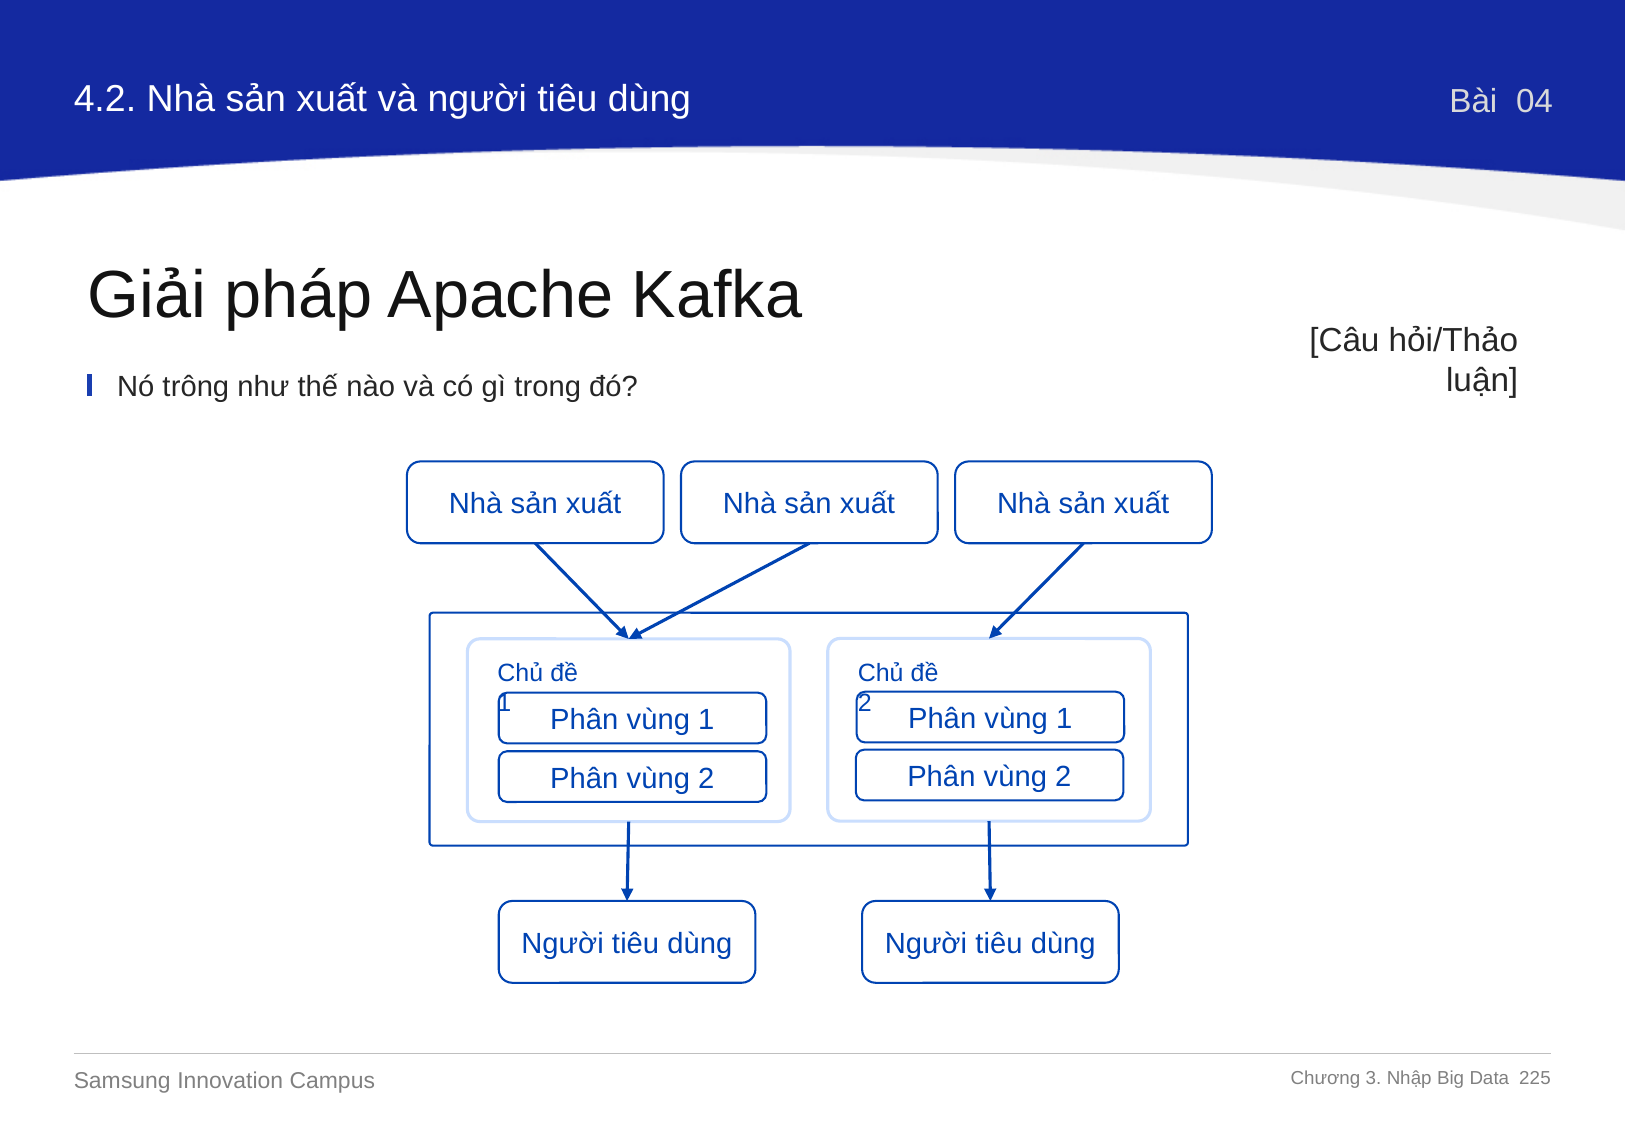

4.2. Nhà sản xuất và người tiêu dùng
Bài  04
Giải pháp Apache Kafka
[Câu hỏi/Thảo luận]
Nó trông như thế nào và có gì trong đó?
Nhà sản xuất
Nhà sản xuất
Nhà sản xuất

Chủ đề 2
Chủ đề 1
Phân vùng 1
Phân vùng 1
Phân vùng 2
Phân vùng 2
Người tiêu dùng
Người tiêu dùng